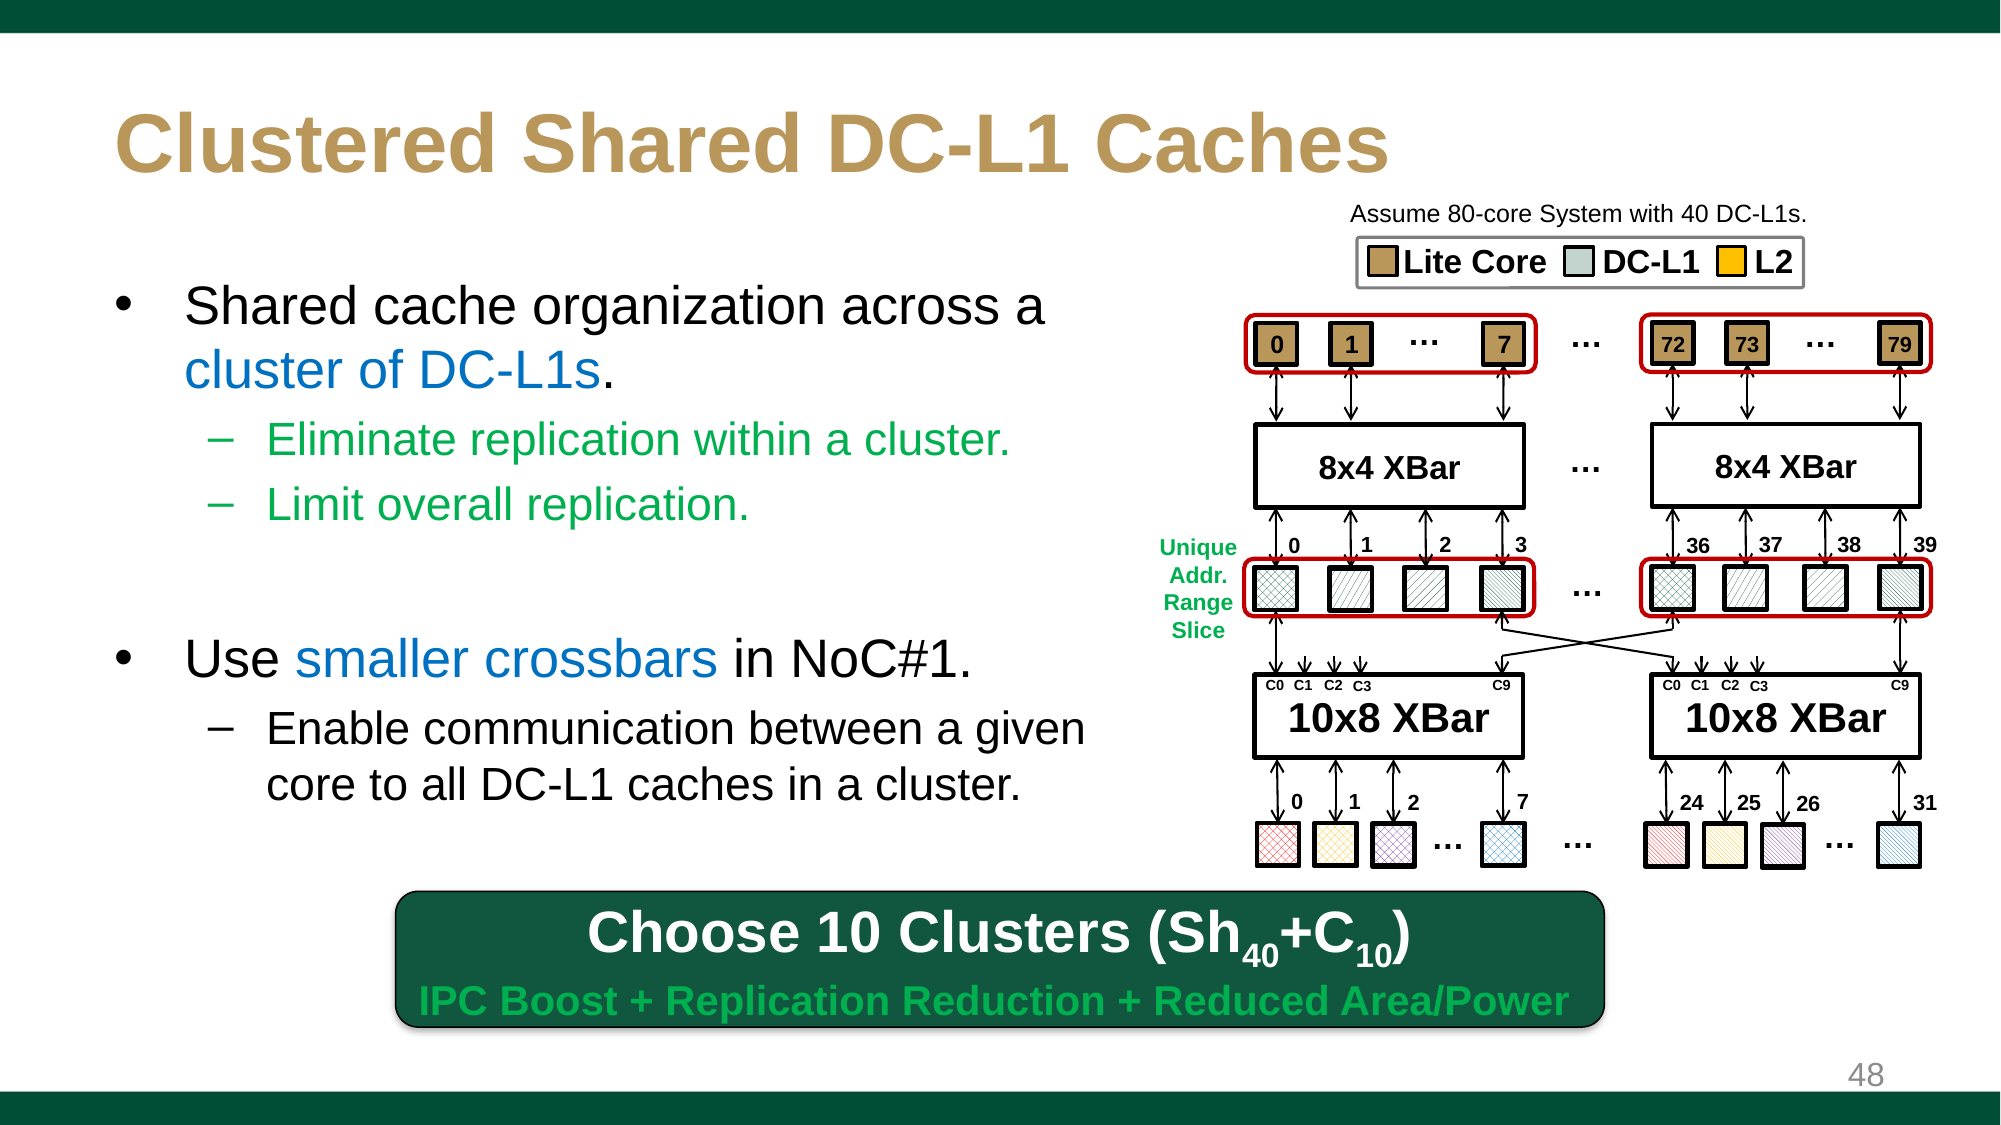

# Clustered Shared DC-L1 Caches
Assume 80-core System with 40 DC-L1s.
L2

Lite Core

DC-L1

Shared cache organization across a cluster of DC-L1s.
Eliminate replication within a cluster.
Limit overall replication.

Use smaller crossbars in NoC#1.
Enable communication between a given core to all DC-L1 caches in a cluster.
…
…
…

7
1
0
79
73
72
…
8x4 XBar
8x4 XBar
2
38
1
3
37
39
0
36
Unique Addr. Range Slice
…

38

37
39

36

2
3
0

1

C1
C2
C9
C1
C2
C0
C0
C9
C3
C3
10x8 XBar
10x8 XBar
1
0
7
25
2
24
31
26
…
…
…

25
24
31
0
1
7

2
26

Choose 10 Clusters (Sh40+C10)
IPC Boost + Replication Reduction + Reduced Area/Power
Clusters Count?

48